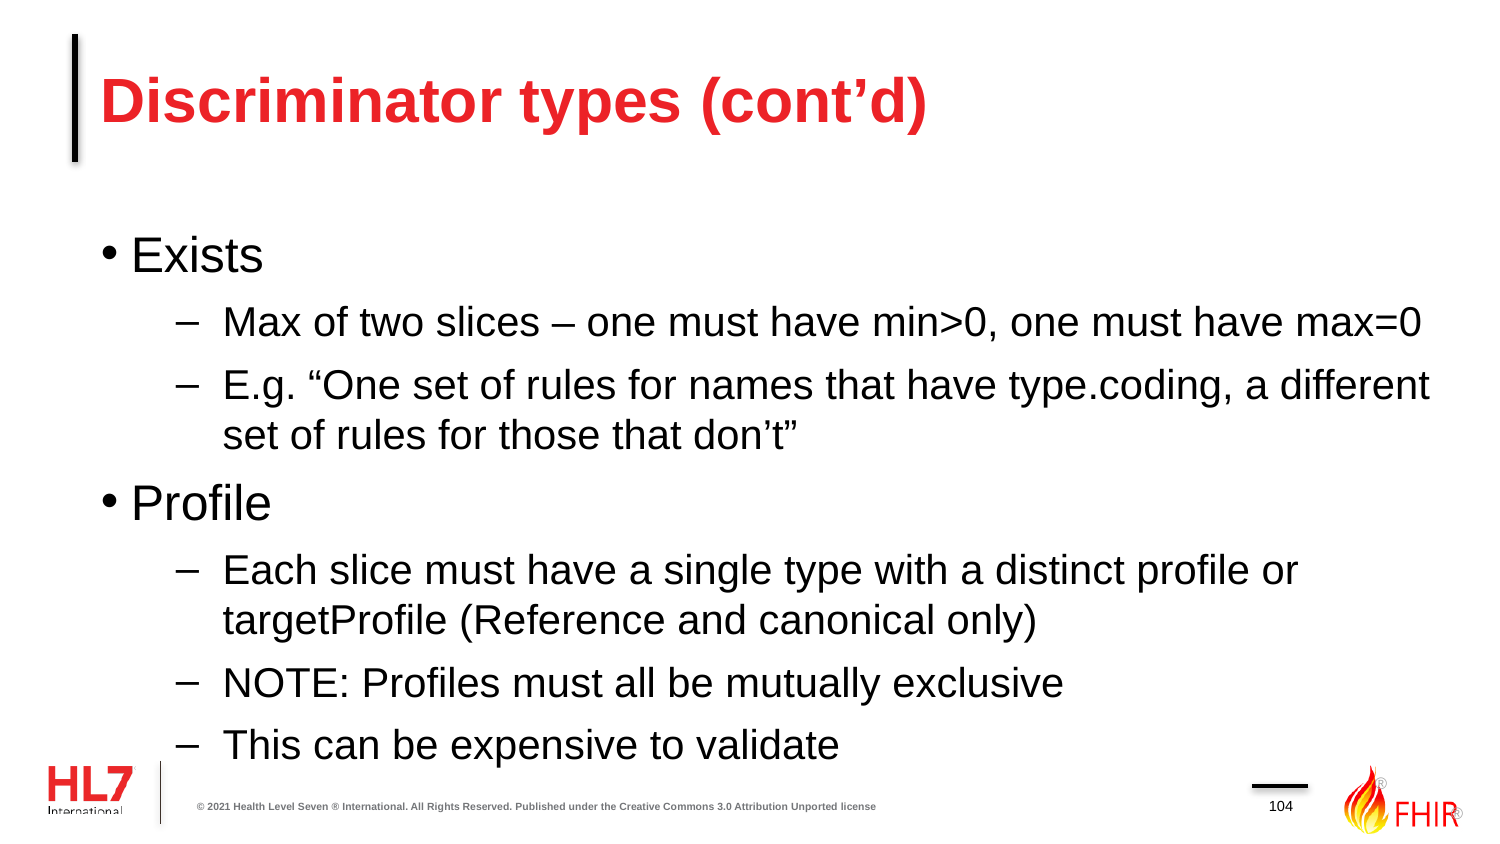

# Discriminator types (cont’d)
Exists
Max of two slices – one must have min>0, one must have max=0
E.g. “One set of rules for names that have type.coding, a different set of rules for those that don’t”
Profile
Each slice must have a single type with a distinct profile or targetProfile (Reference and canonical only)
NOTE: Profiles must all be mutually exclusive
This can be expensive to validate

104
© 2021 Health Level Seven ® International. All Rights Reserved. Published under the Creative Commons 3.0 Attribution Unported license